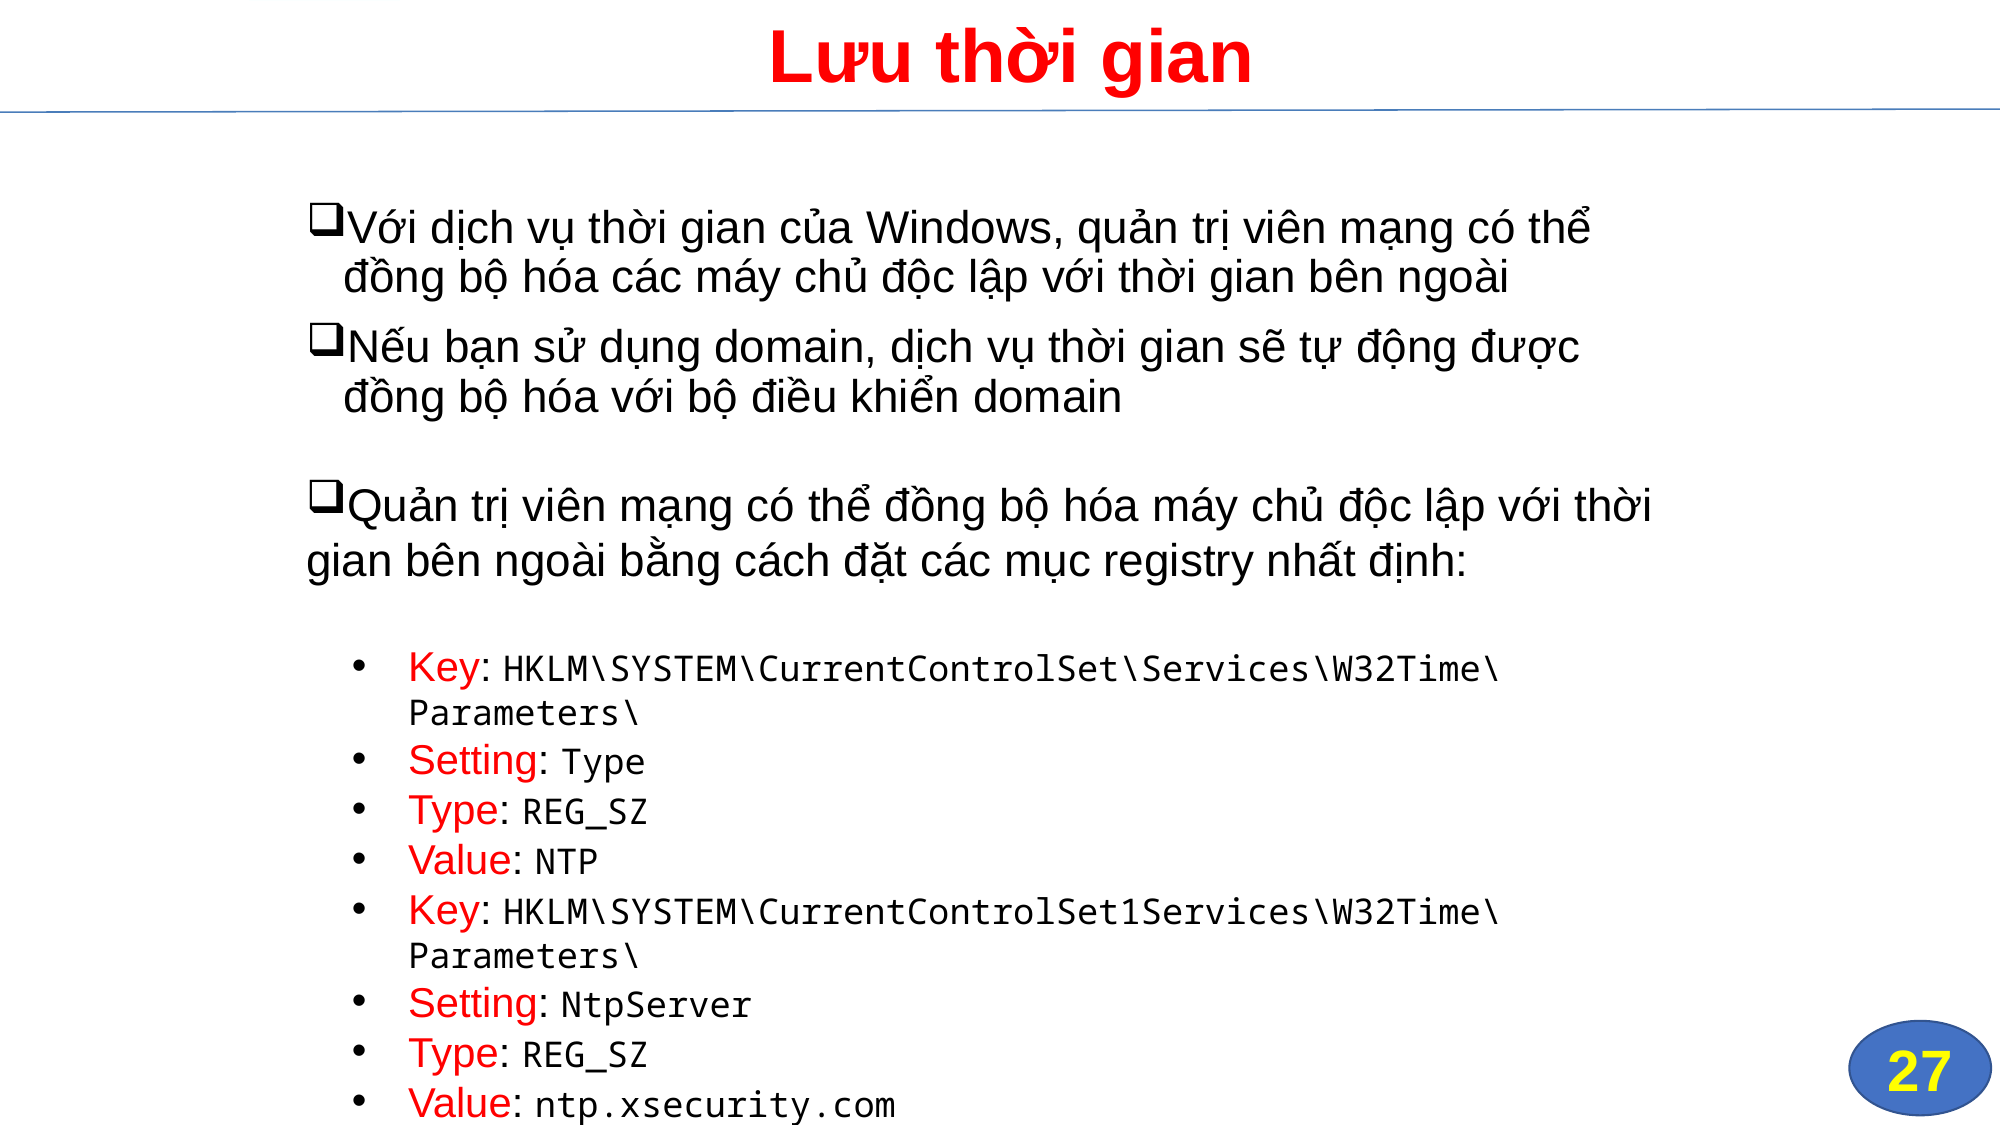

# Lưu thời gian
Với dịch vụ thời gian của Windows, quản trị viên mạng có thể đồng bộ hóa các máy chủ độc lập với thời gian bên ngoài
Nếu bạn sử dụng domain, dịch vụ thời gian sẽ tự động được đồng bộ hóa với bộ điều khiển domain
Quản trị viên mạng có thể đồng bộ hóa máy chủ độc lập với thời gian bên ngoài bằng cách đặt các mục registry nhất định:

Key: HKLM\SYSTEM\CurrentControlSet\Services\W32Time\Parameters\
Setting: Type
Type: REG_SZ
Value: NTP
Key: HKLM\SYSTEM\CurrentControlSet1Services\W32Time\Parameters\
Setting: NtpServer
Type: REG_SZ
Value: ntp.xsecurity.com

27